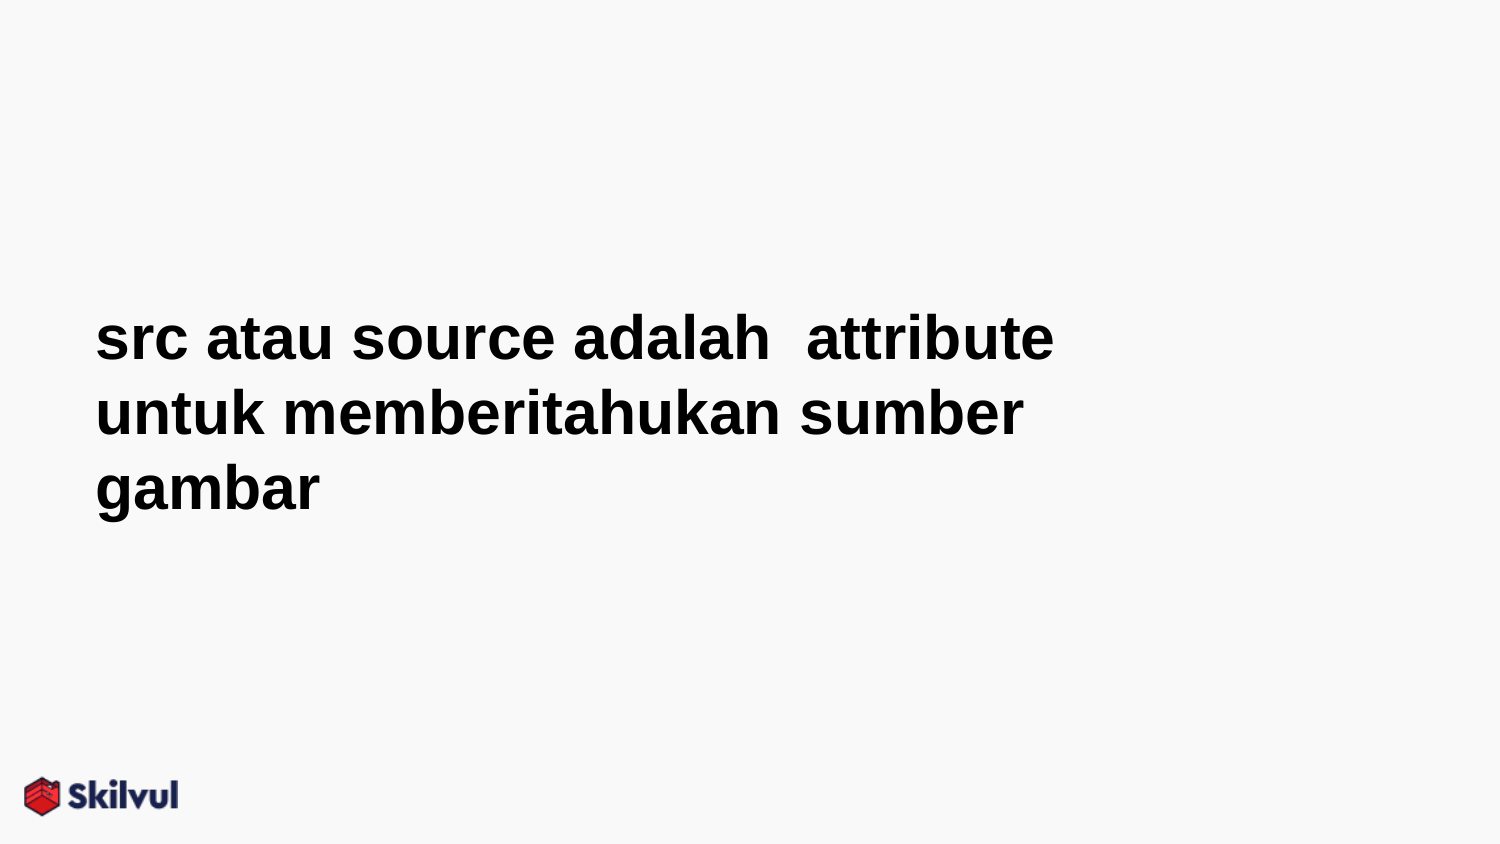

# src atau source adalah  attribute untuk memberitahukan sumber gambar